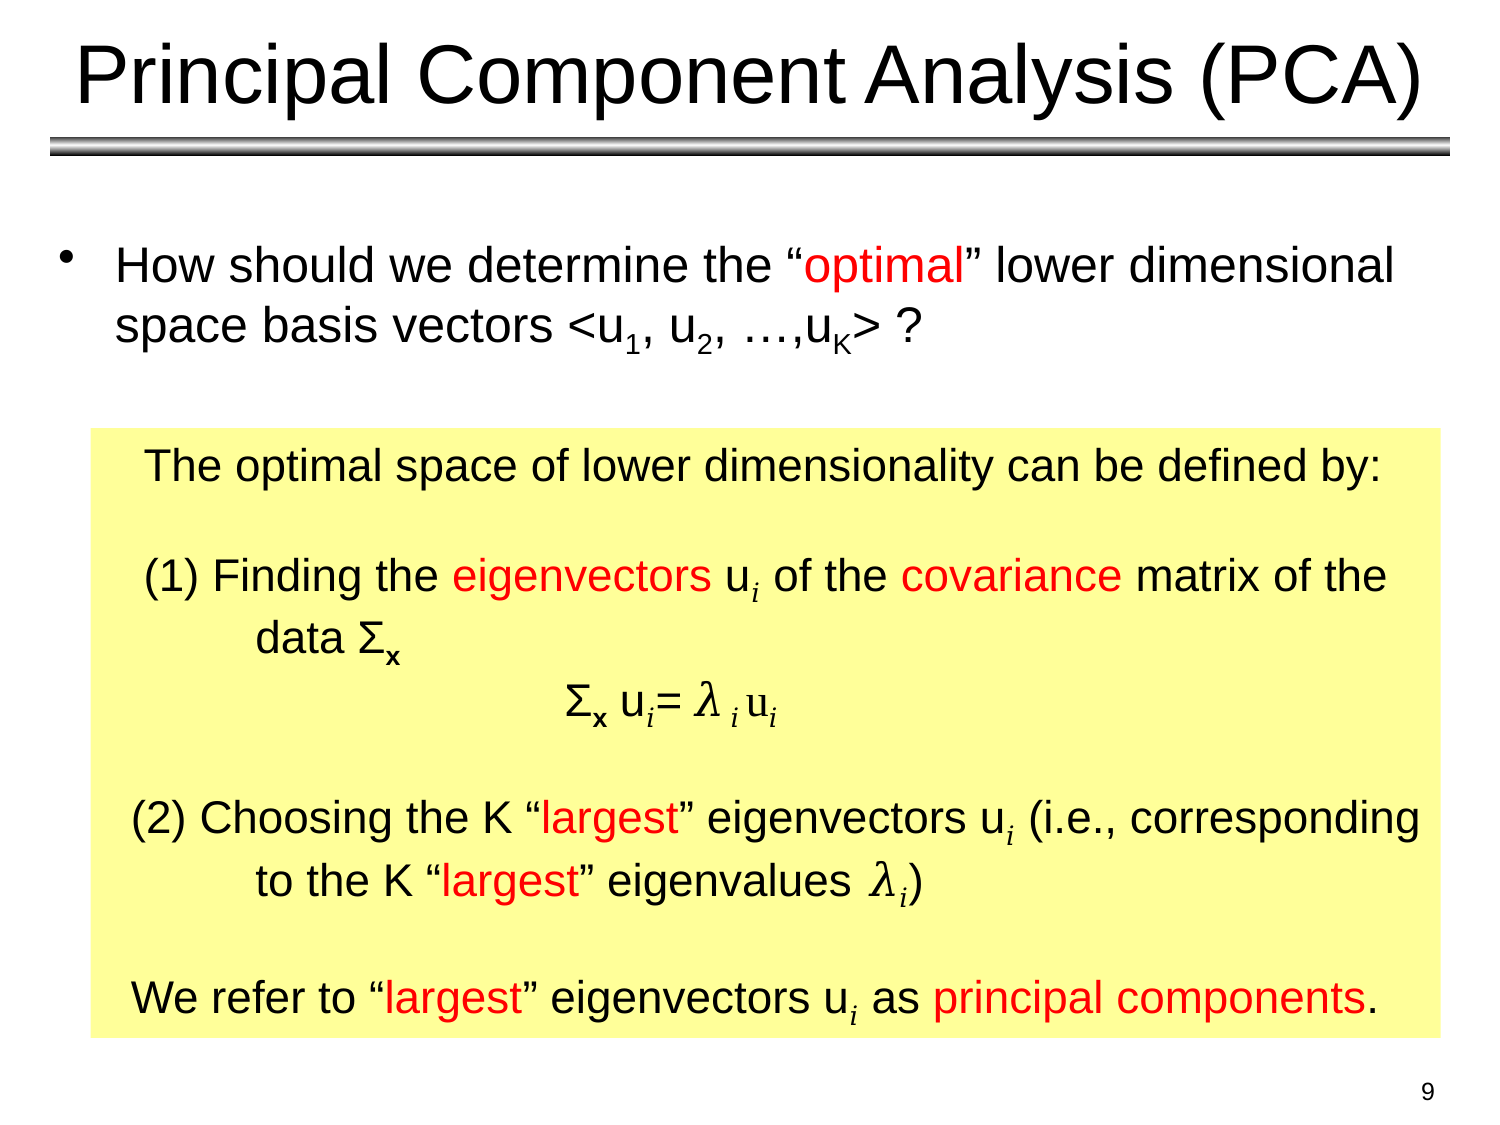

# Principal Component Analysis (PCA)

How should we determine the “optimal” lower dimensional space basis vectors <u1, u2, …,uK> ?

   The optimal space of lower dimensionality can be defined by:

   (1) Finding the eigenvectors u𝑖 of the covariance matrix of the 	data Σx
                                    Σx u𝑖= 𝜆𝑖 u𝑖

  (2) Choosing the K “largest” eigenvectors u𝑖 (i.e., corresponding  	to the K “largest” eigenvalues 𝜆𝑖)

  We refer to “largest” eigenvectors u𝑖 as principal components.
9